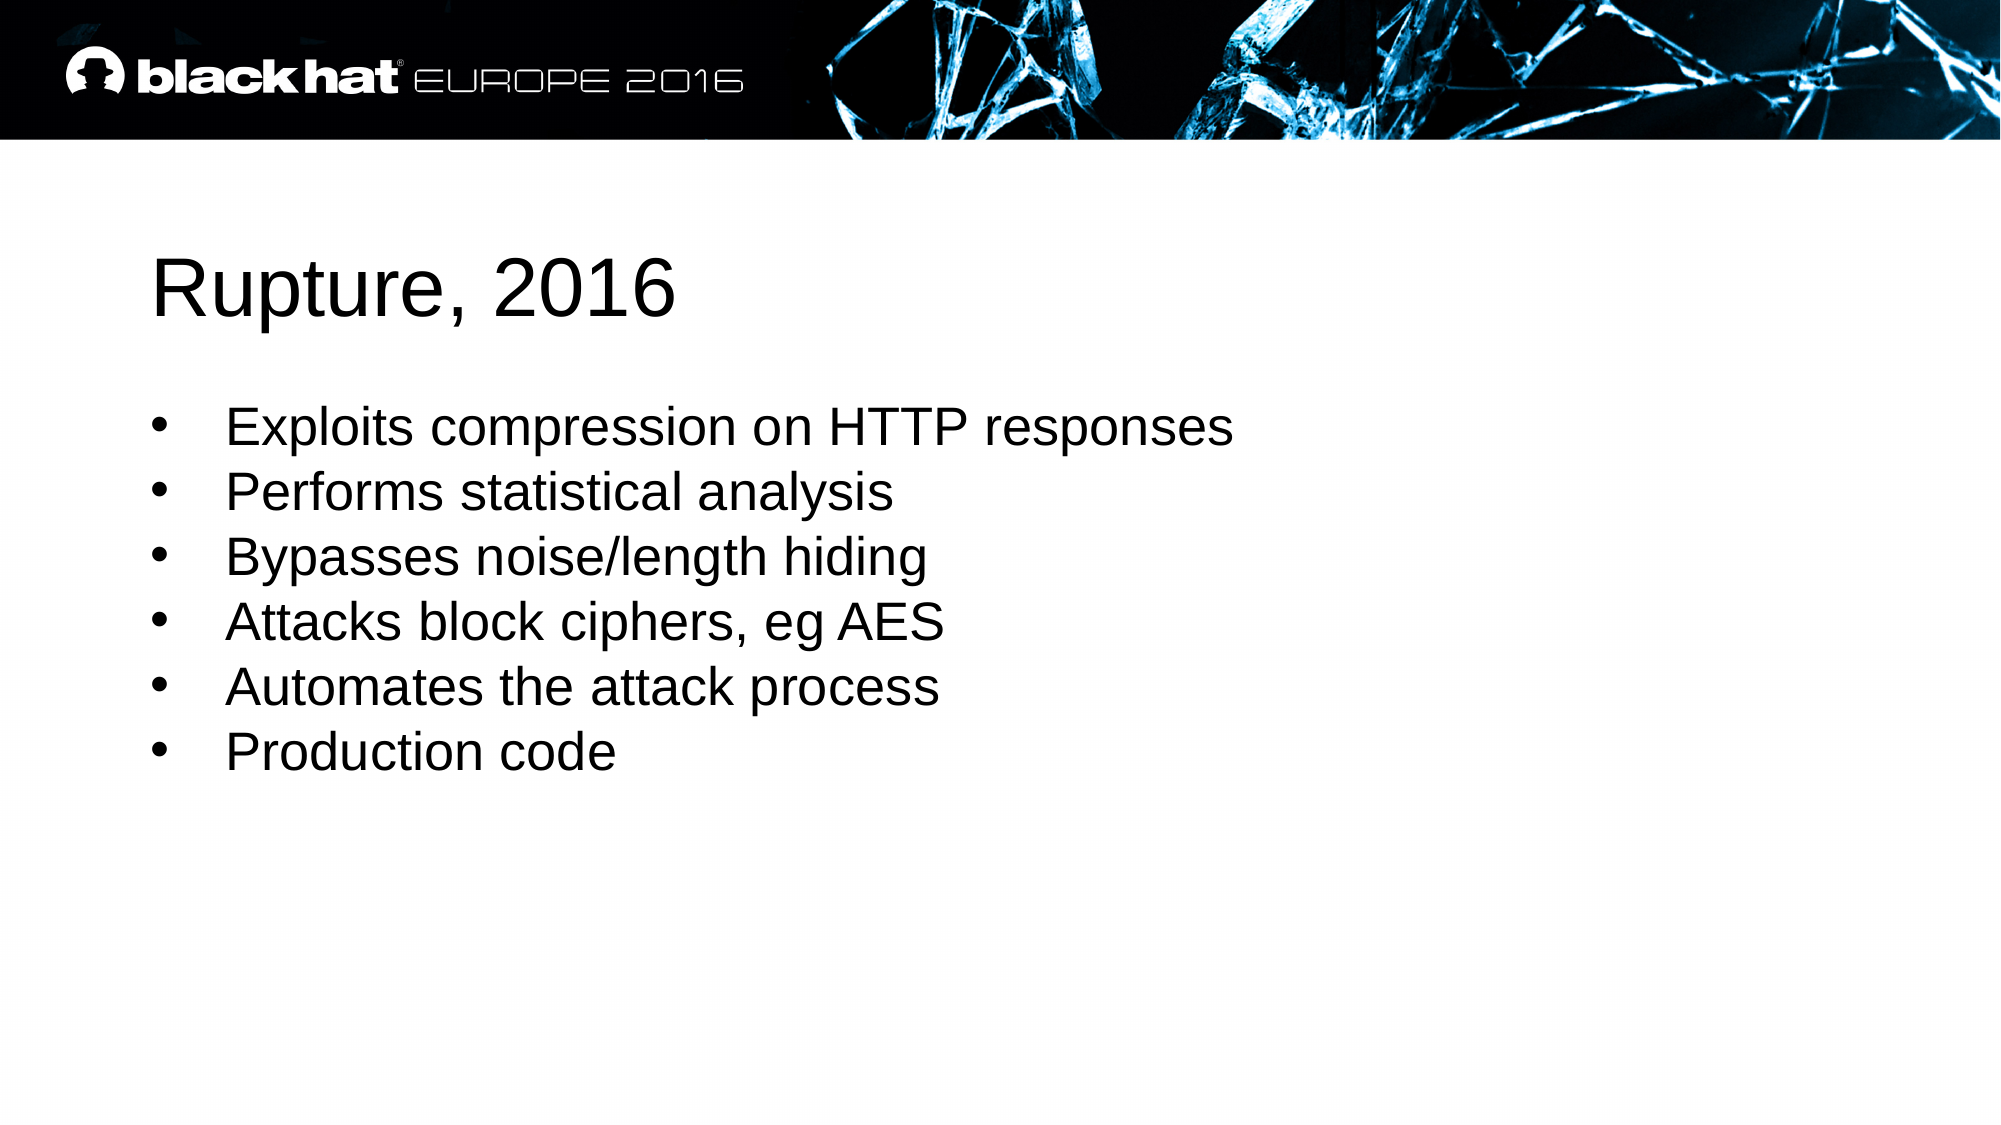

Rupture, 2016
Exploits compression on HTTP responses
Performs statistical analysis
Bypasses noise/length hiding
Attacks block ciphers, eg AES
Automates the attack process
Production code